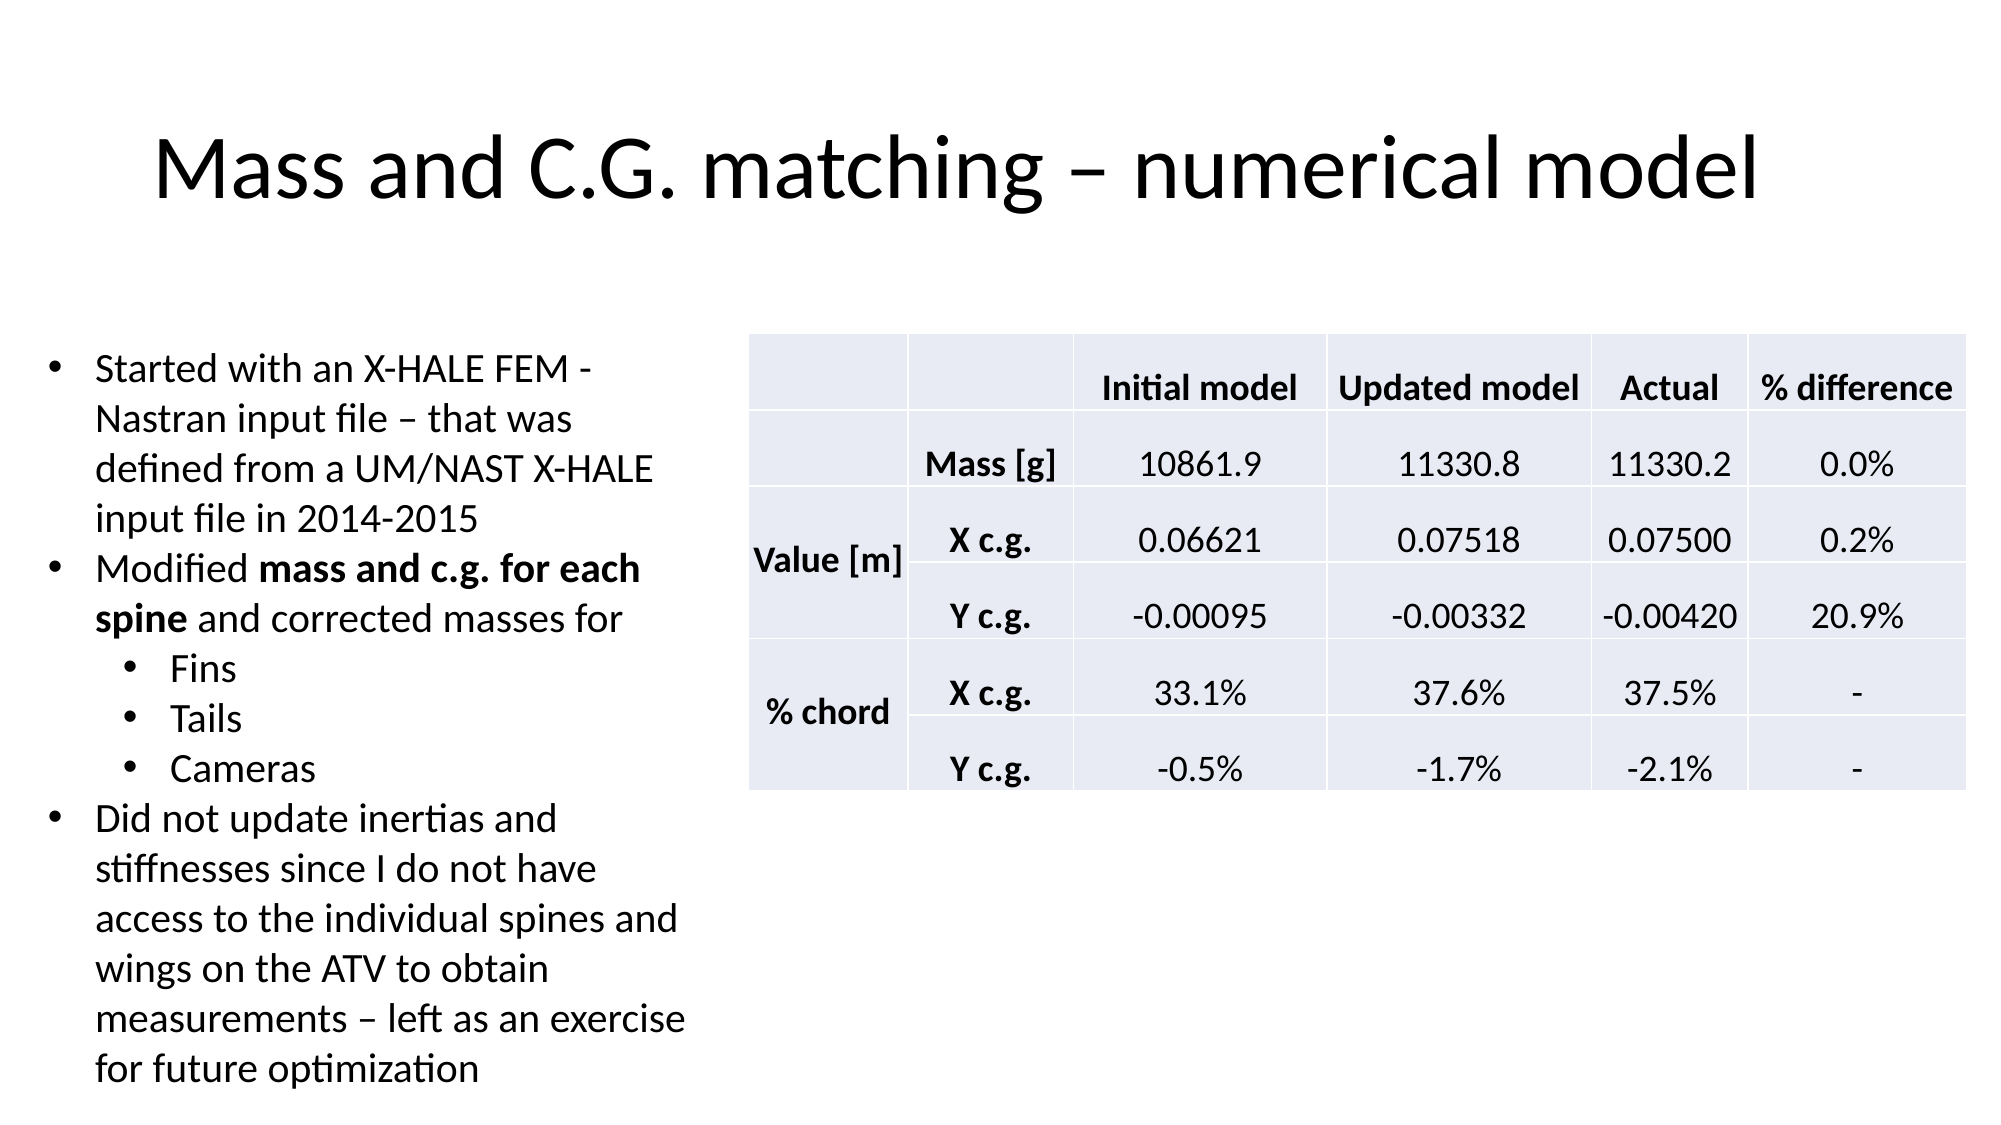

# Mass and C.G. matching – numerical model
Started with an X-HALE FEM - Nastran input file – that was defined from a UM/NAST X-HALE input file in 2014-2015
Modified mass and c.g. for each spine and corrected masses for
Fins
Tails
Cameras
Did not update inertias and stiffnesses since I do not have access to the individual spines and wings on the ATV to obtain measurements – left as an exercise for future optimization
|  |  | Initial model | Updated model | Actual | % difference |
| --- | --- | --- | --- | --- | --- |
|  | Mass [g] | 10861.9 | 11330.8 | 11330.2 | 0.0% |
| Value [m] | X c.g. | 0.06621 | 0.07518 | 0.07500 | 0.2% |
|  | Y c.g. | -0.00095 | -0.00332 | -0.00420 | 20.9% |
| % chord | X c.g. | 33.1% | 37.6% | 37.5% | - |
|  | Y c.g. | -0.5% | -1.7% | -2.1% | - |